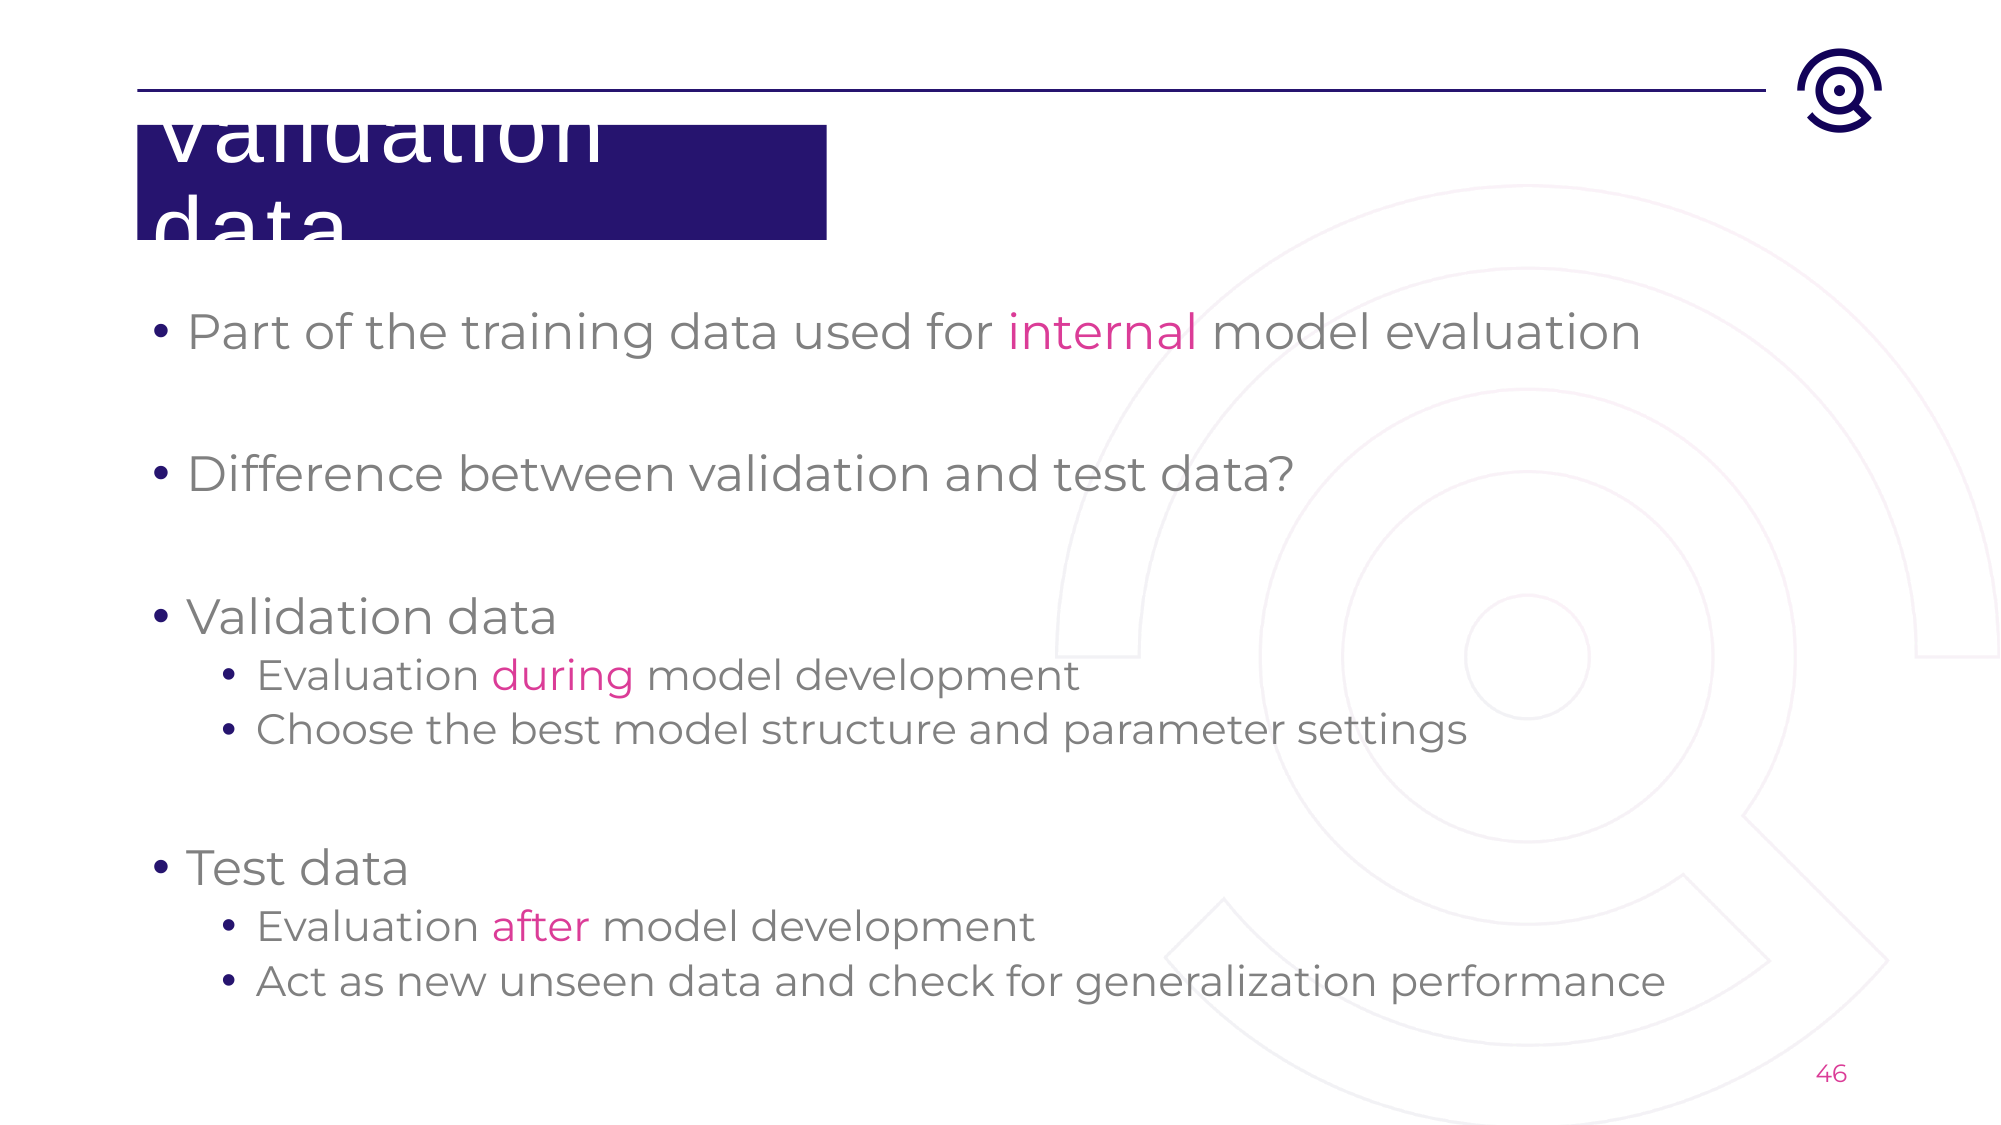

# Validation data
Part of the training data used for internal model evaluation

Difference between validation and test data?

Validation data
Evaluation during model development
Choose the best model structure and parameter settings

Test data
Evaluation after model development
Act as new unseen data and check for generalization performance
46